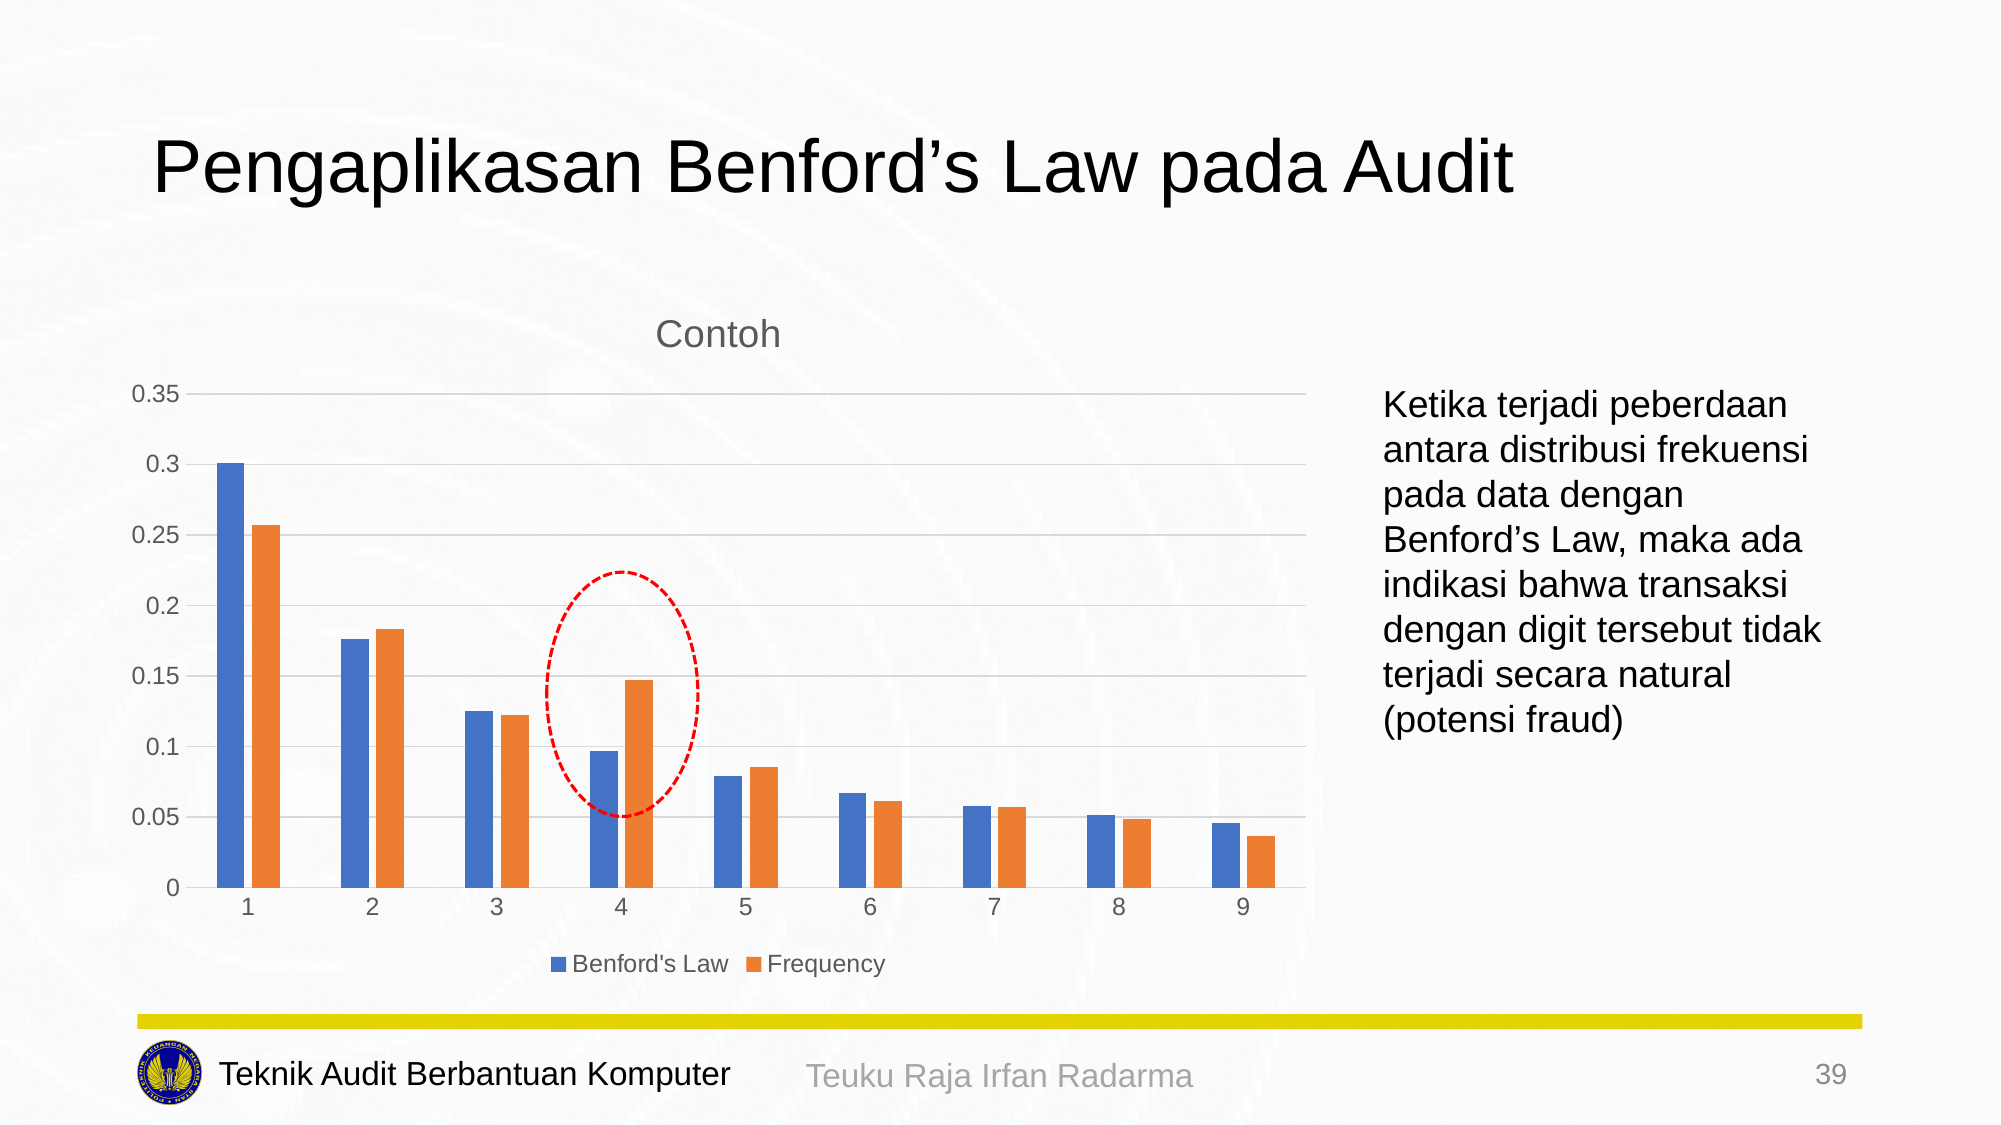

# Pengaplikasan Benford’s Law pada Audit

### Chart: Contoh

| Category | Benford's Law | Frequency |
|---|---|---|
| 1 | 0.3010299956639812 | 0.25703794369645044 |
| 2 | 0.17609125905568124 | 0.1835985312117503 |
| 3 | 0.12493873660829993 | 0.12239902080783353 |
| 4 | 0.09691001300805642 | 0.14687882496940025 |
| 5 | 0.07918124604762482 | 0.08567931456548347 |
| 6 | 0.06694678963061322 | 0.06119951040391677 |
| 7 | 0.05799194697768673 | 0.05752753977968176 |
| 8 | 0.05115252244738129 | 0.04895960832313342 |
| 9 | 0.04575749056067514 | 0.03671970624235006 |
Ketika terjadi peberdaan antara distribusi frekuensi pada data dengan Benford’s Law, maka ada indikasi bahwa transaksi dengan digit tersebut tidak terjadi secara natural (potensi fraud)

39